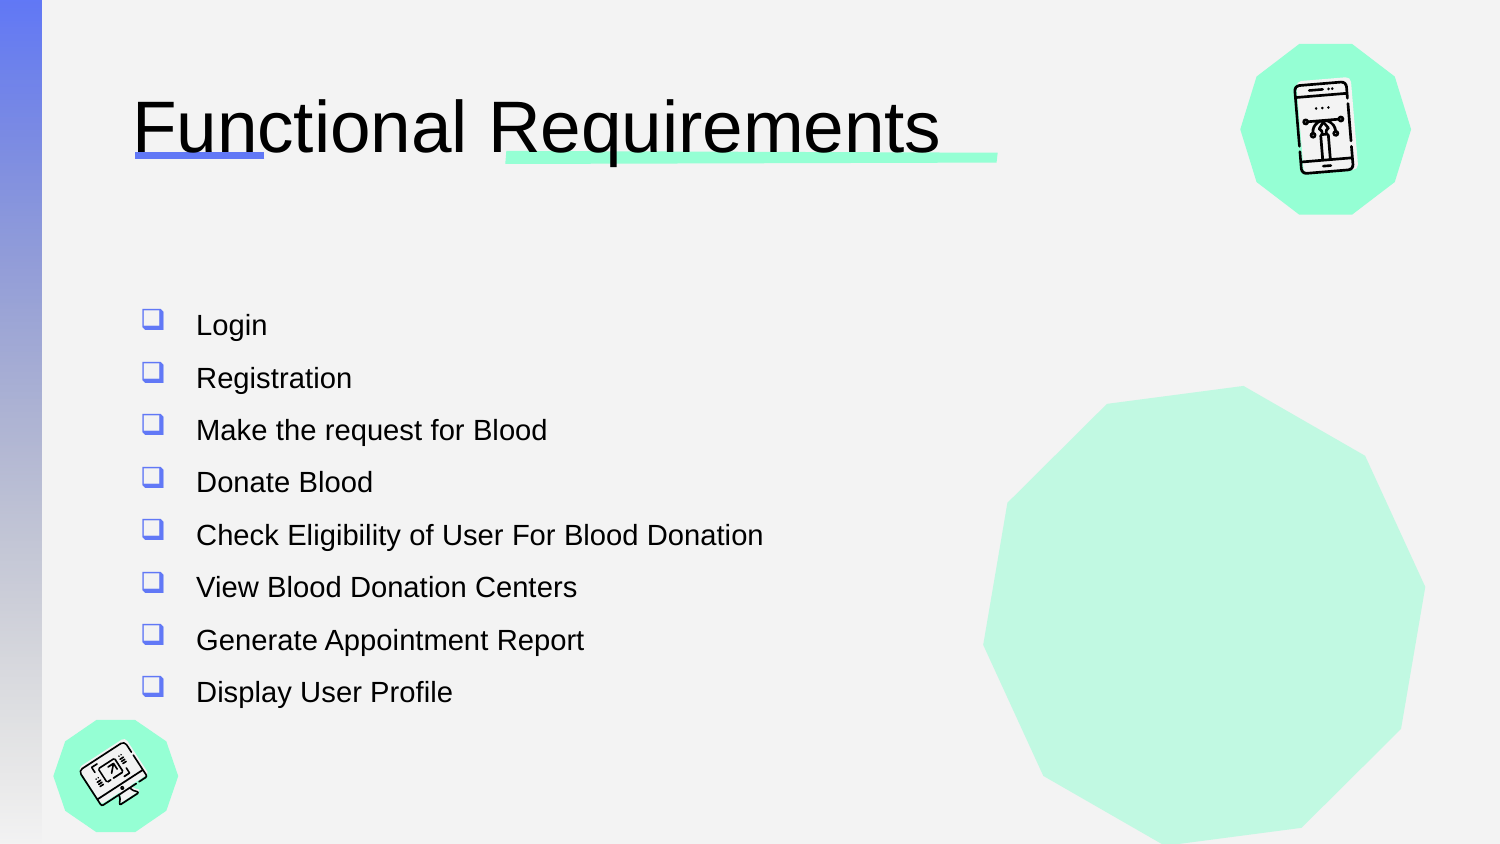

# Functional Requirements

Login
Registration
Make the request for Blood
Donate Blood
Check Eligibility of User For Blood Donation
View Blood Donation Centers
Generate Appointment Report
Display User Profile